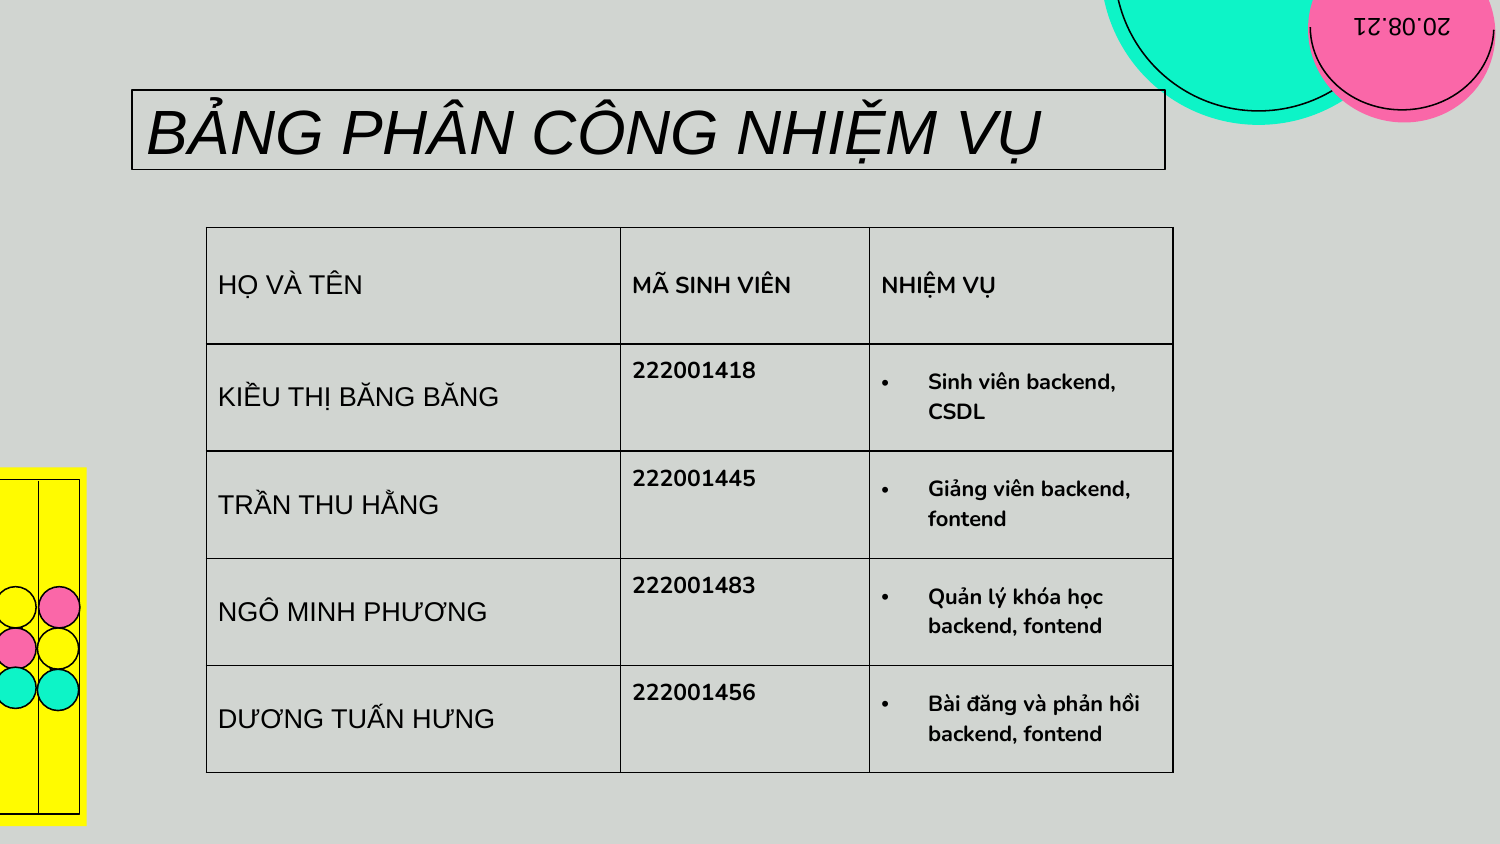

# BẢNG PHÂN CÔNG NHIỆM VỤ
| HỌ VÀ TÊN | MÃ SINH VIÊN | NHIỆM VỤ |
| --- | --- | --- |
| KIỀU THỊ BĂNG BĂNG | 222001418 | Sinh viên backend, CSDL |
| TRẦN THU HẰNG | 222001445 | Giảng viên backend, fontend |
| NGÔ MINH PHƯƠNG | 222001483 | Quản lý khóa học backend, fontend |
| DƯƠNG TUẤN HƯNG | 222001456 | Bài đăng và phản hồi backend, fontend |